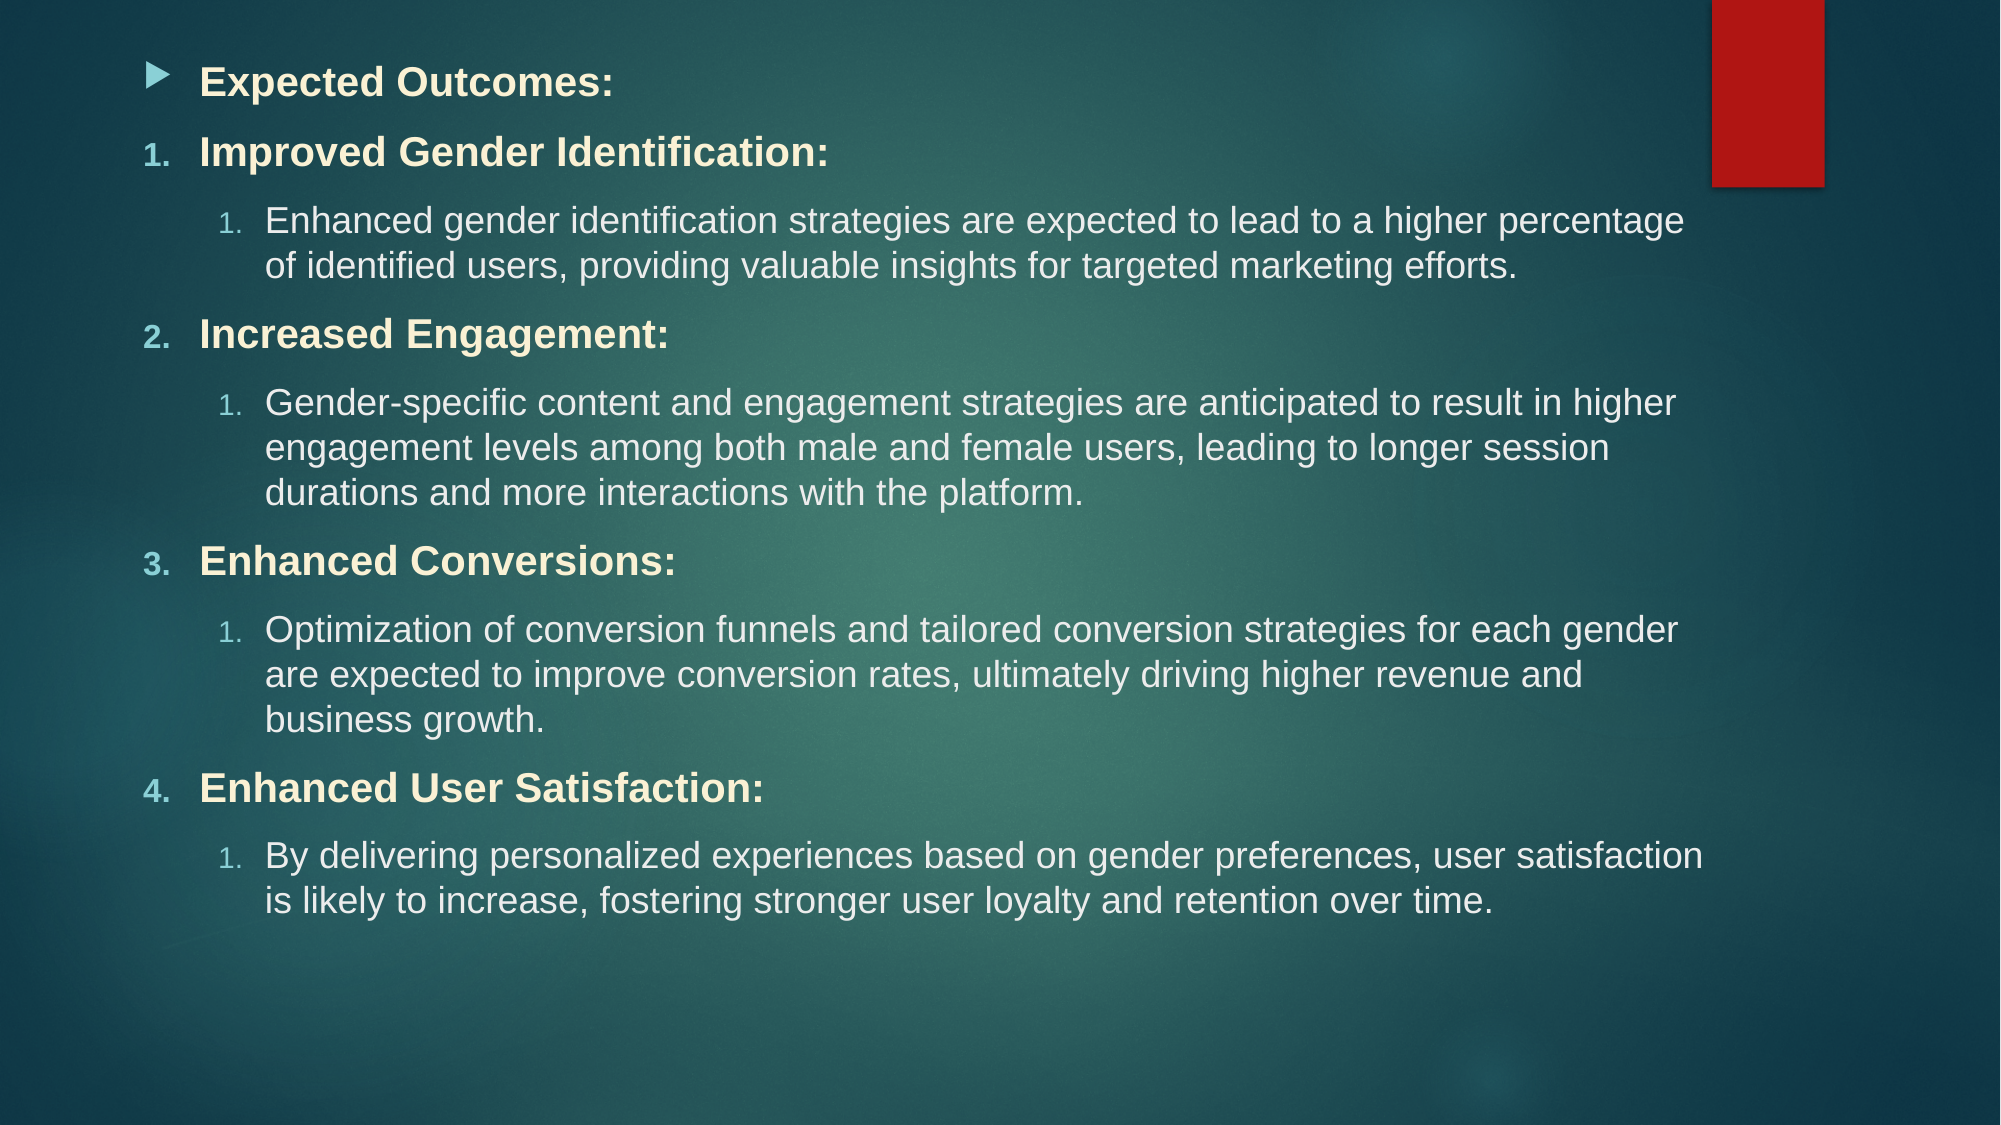

Expected Outcomes:
Improved Gender Identification:
Enhanced gender identification strategies are expected to lead to a higher percentage of identified users, providing valuable insights for targeted marketing efforts.
Increased Engagement:
Gender-specific content and engagement strategies are anticipated to result in higher engagement levels among both male and female users, leading to longer session durations and more interactions with the platform.
Enhanced Conversions:
Optimization of conversion funnels and tailored conversion strategies for each gender are expected to improve conversion rates, ultimately driving higher revenue and business growth.
Enhanced User Satisfaction:
By delivering personalized experiences based on gender preferences, user satisfaction is likely to increase, fostering stronger user loyalty and retention over time.